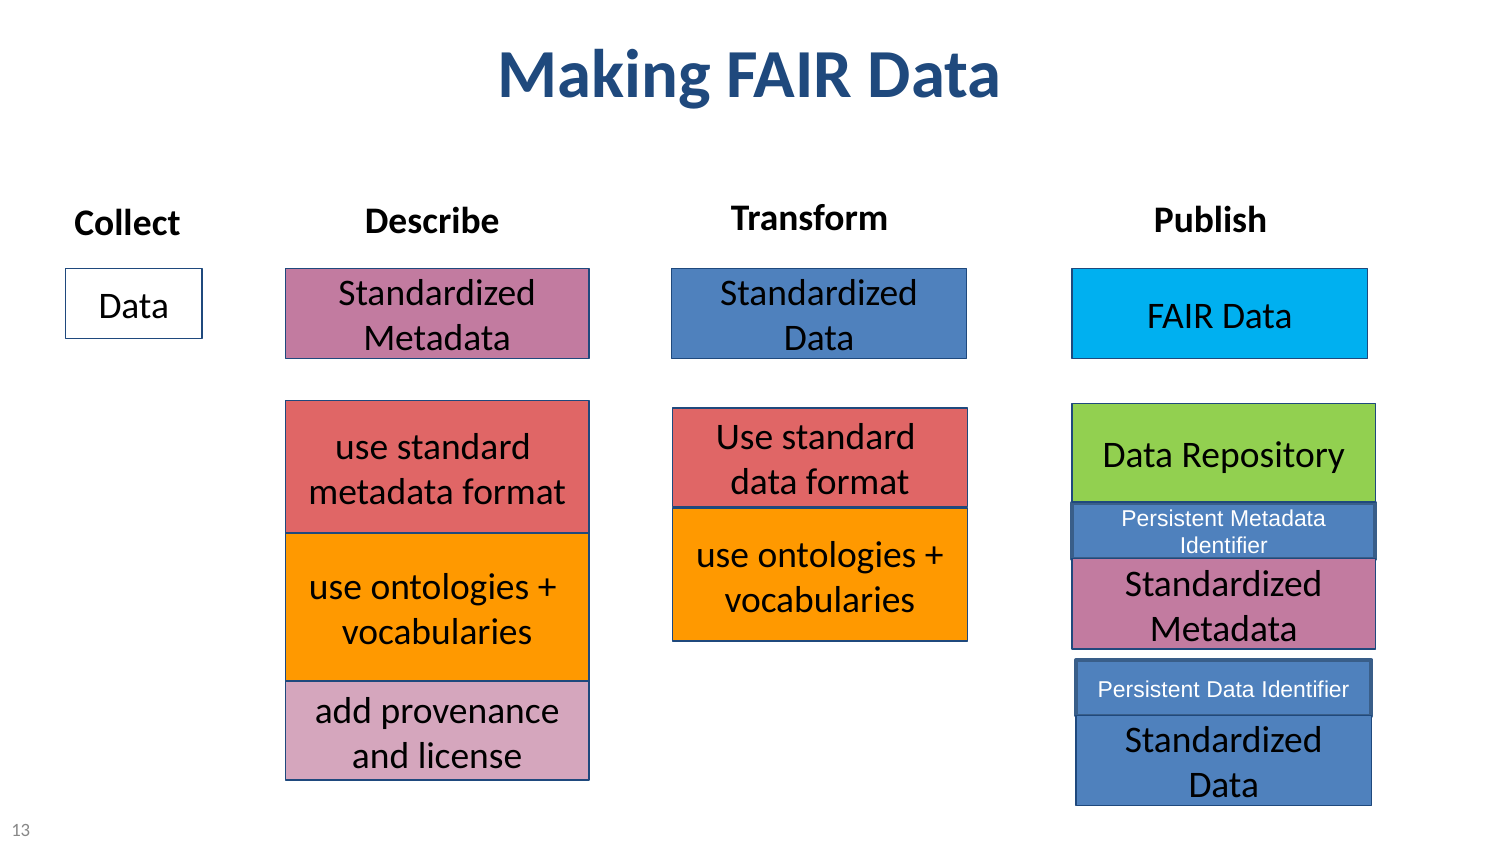

# Making FAIR Data
Transform
Publish
Describe
Collect
Data
Standardized Metadata
Standardized Data
FAIR Data
use standard
metadata format
Data Repository
Use standard
data format
Persistent Metadata Identifier
use ontologies + vocabularies
use ontologies +  vocabularies
Standardized Metadata
Persistent Data Identifier
add provenance and license
Standardized Data
13